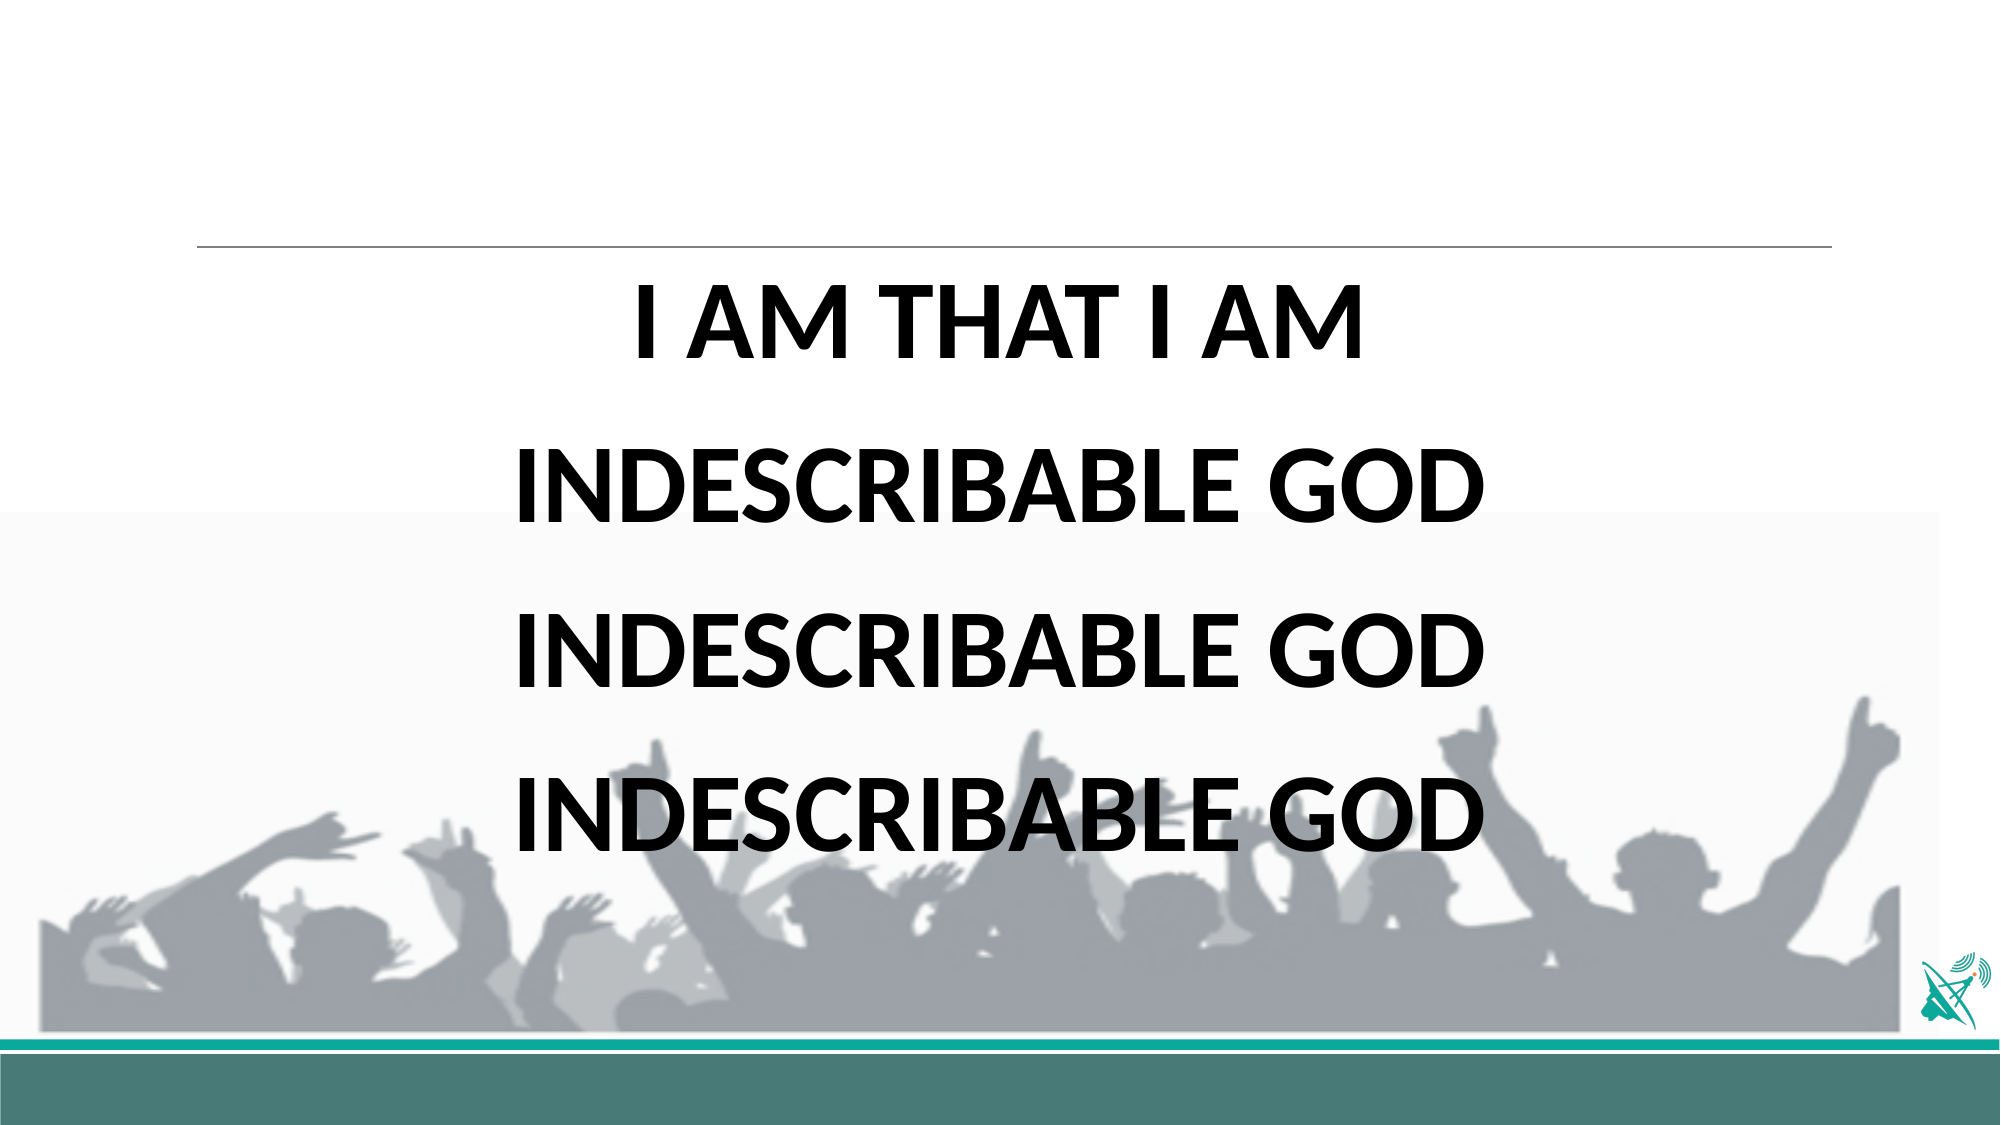

I AM THAT I AM
INDESCRIBABLE GOD
INDESCRIBABLE GOD
INDESCRIBABLE GOD